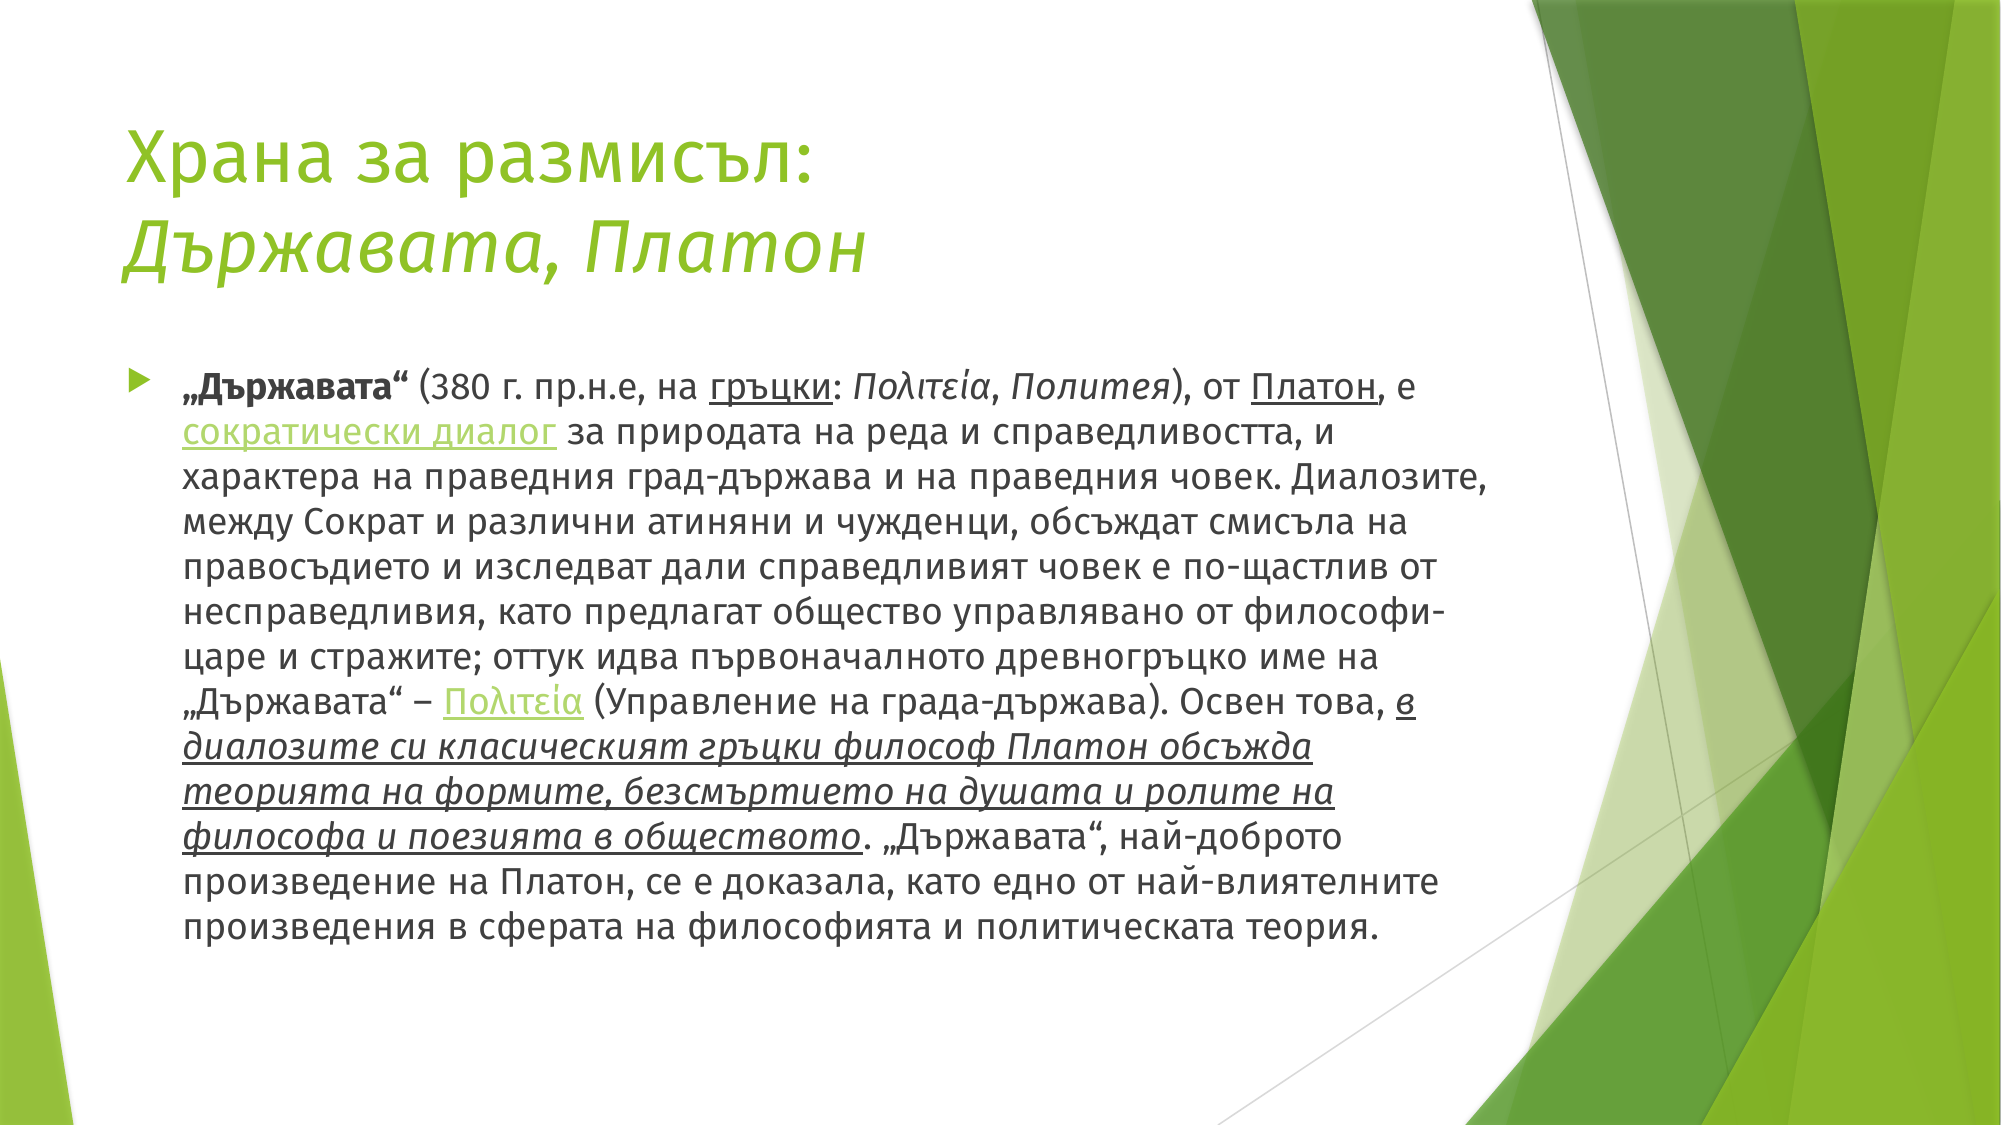

# Храна за размисъл: Държавата, Платон
„Държавата“ (380 г. пр.н.е, на гръцки: Πολιτεία, Политея), от Платон, е сократически диалог за природата на реда и справедливостта, и характера на праведния град-държава и на праведния човек. Диалозите, между Сократ и различни атиняни и чужденци, обсъждат смисъла на правосъдието и изследват дали справедливият човек е по-щастлив от несправедливия, като предлагат общество управлявано от философи-царе и стражите; оттук идва първоначалното древногръцко име на „Държавата“ – Πολιτεία (Управление на града-държава). Освен това, в диалозите си класическият гръцки философ Платон обсъжда теорията на формите, безсмъртието на душата и ролите на философа и поезията в обществото. „Държавата“, най-доброто произведение на Платон, се е доказала, като едно от най-влиятелните произведения в сферата на философията и политическата теория.